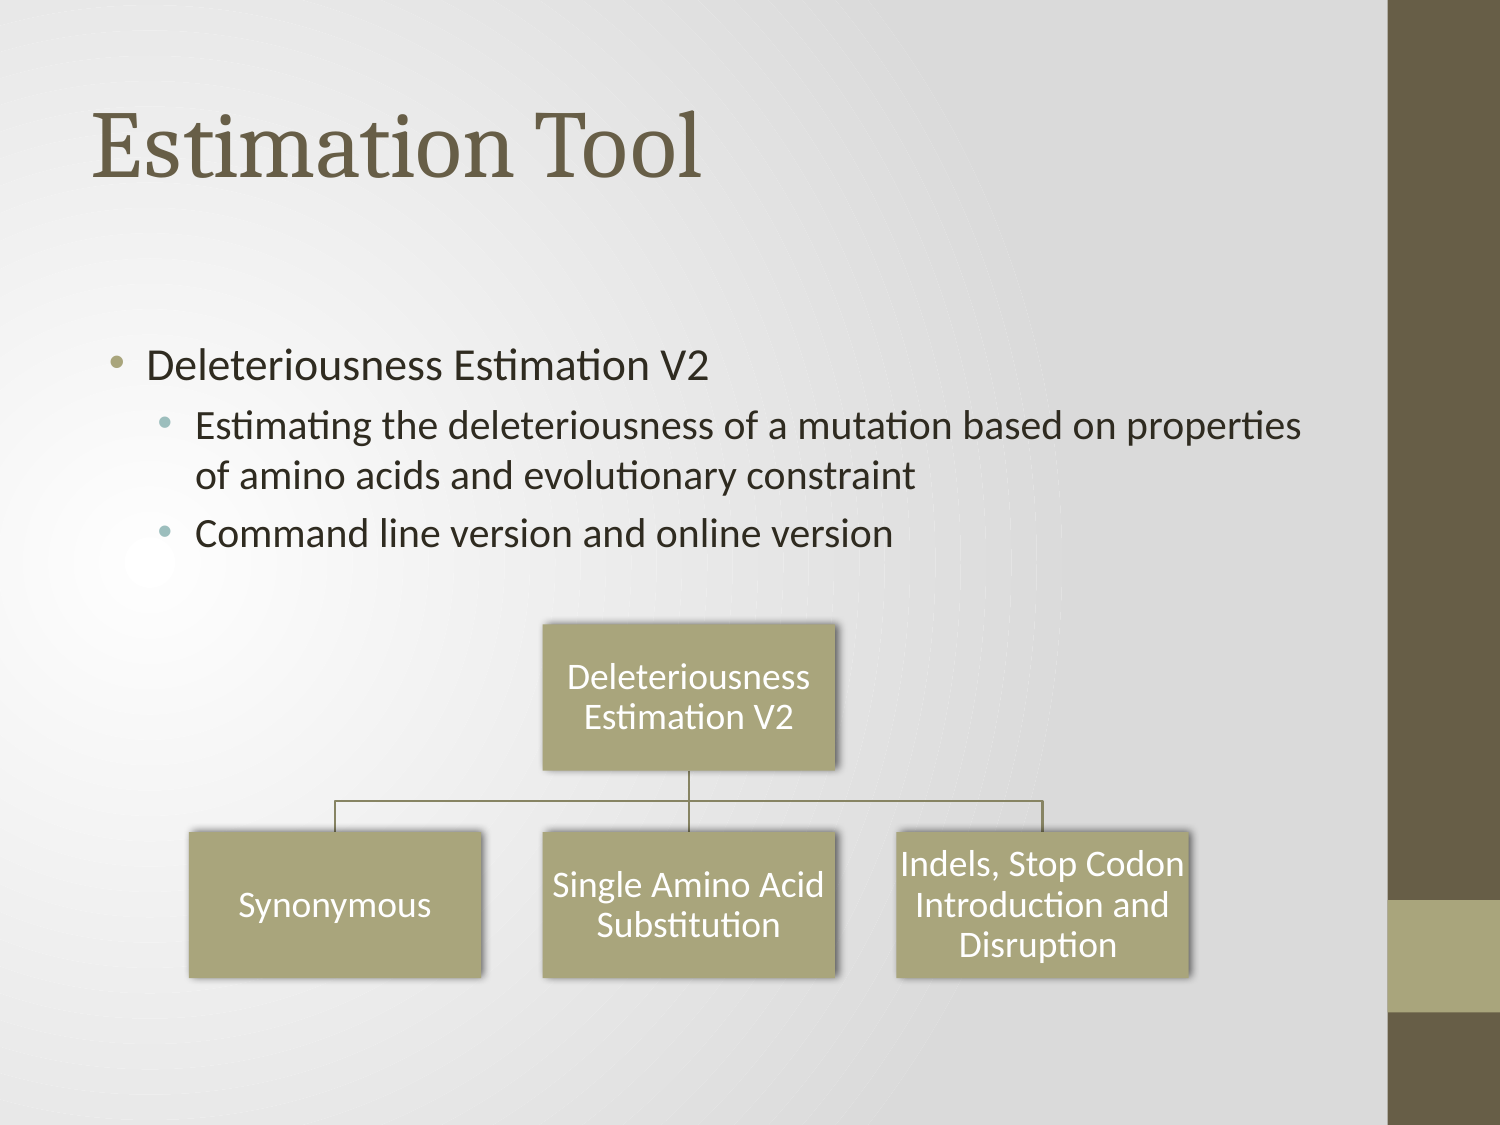

# Estimation Tool

Deleteriousness Estimation V2
Estimating the deleteriousness of a mutation based on properties of amino acids and evolutionary constraint
Command line version and online version

Deleteriousness Estimation V2
Synonymous
Single Amino Acid Substitution
Indels, Stop Codon Introduction and Disruption